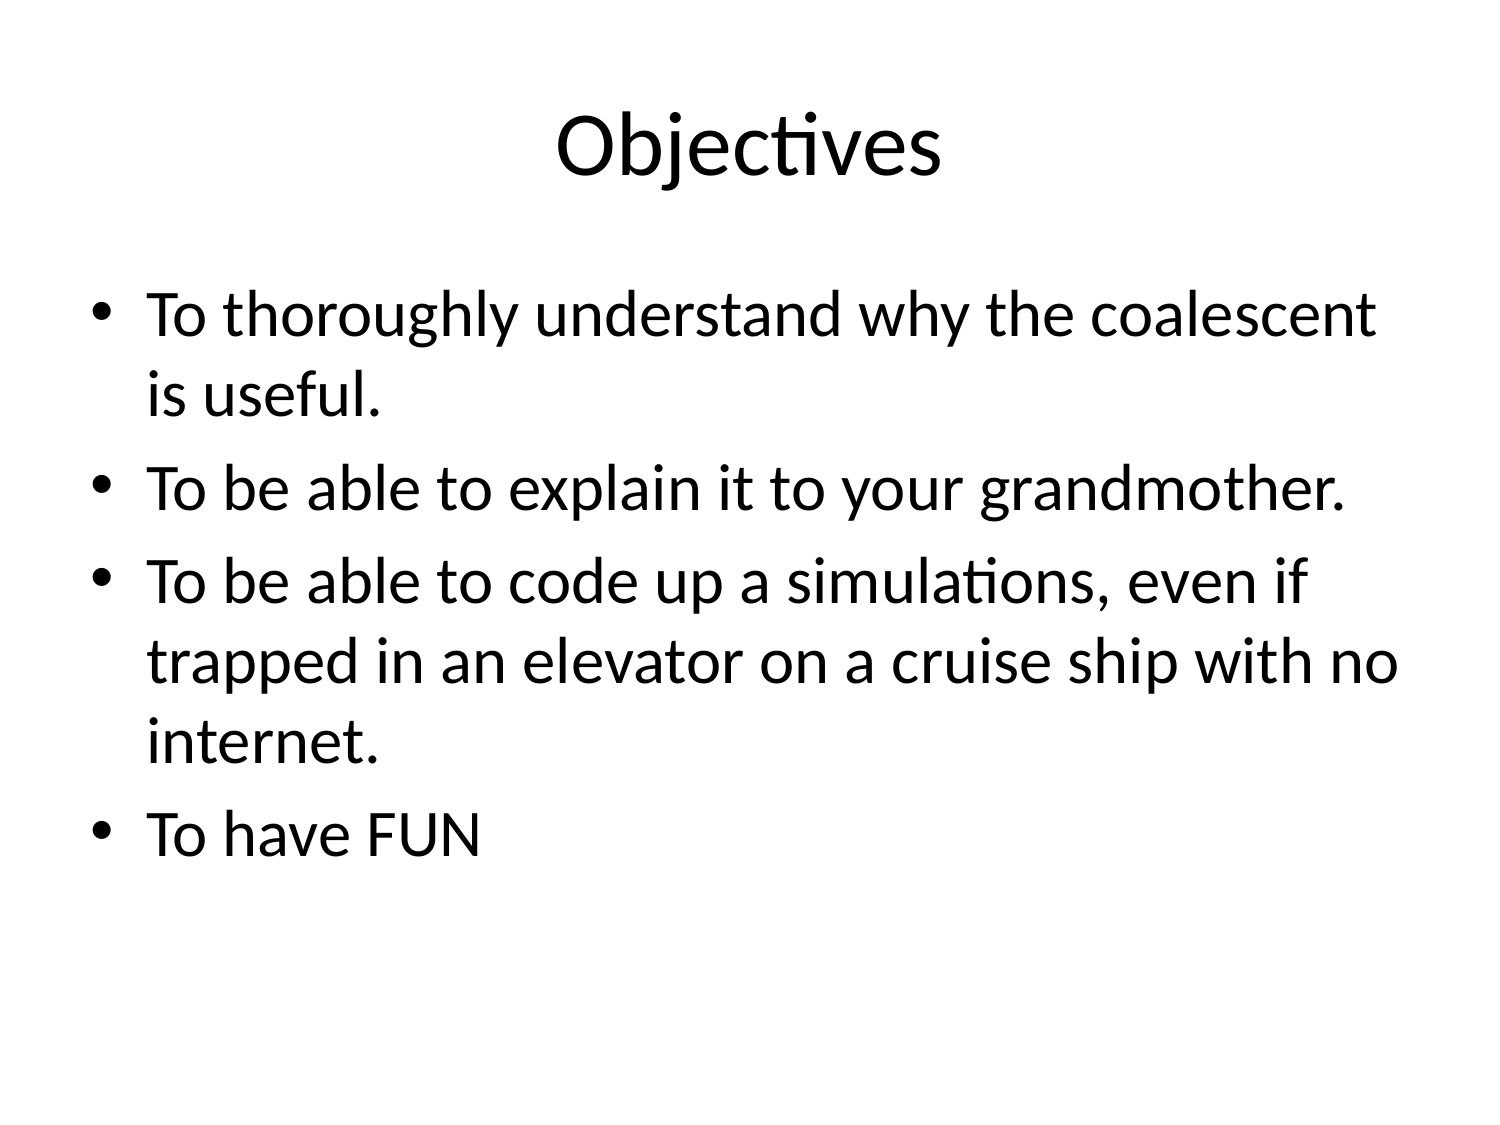

# Objectives
To thoroughly understand why the coalescent is useful.
To be able to explain it to your grandmother.
To be able to code up a simulations, even if trapped in an elevator on a cruise ship with no internet.
To have FUN